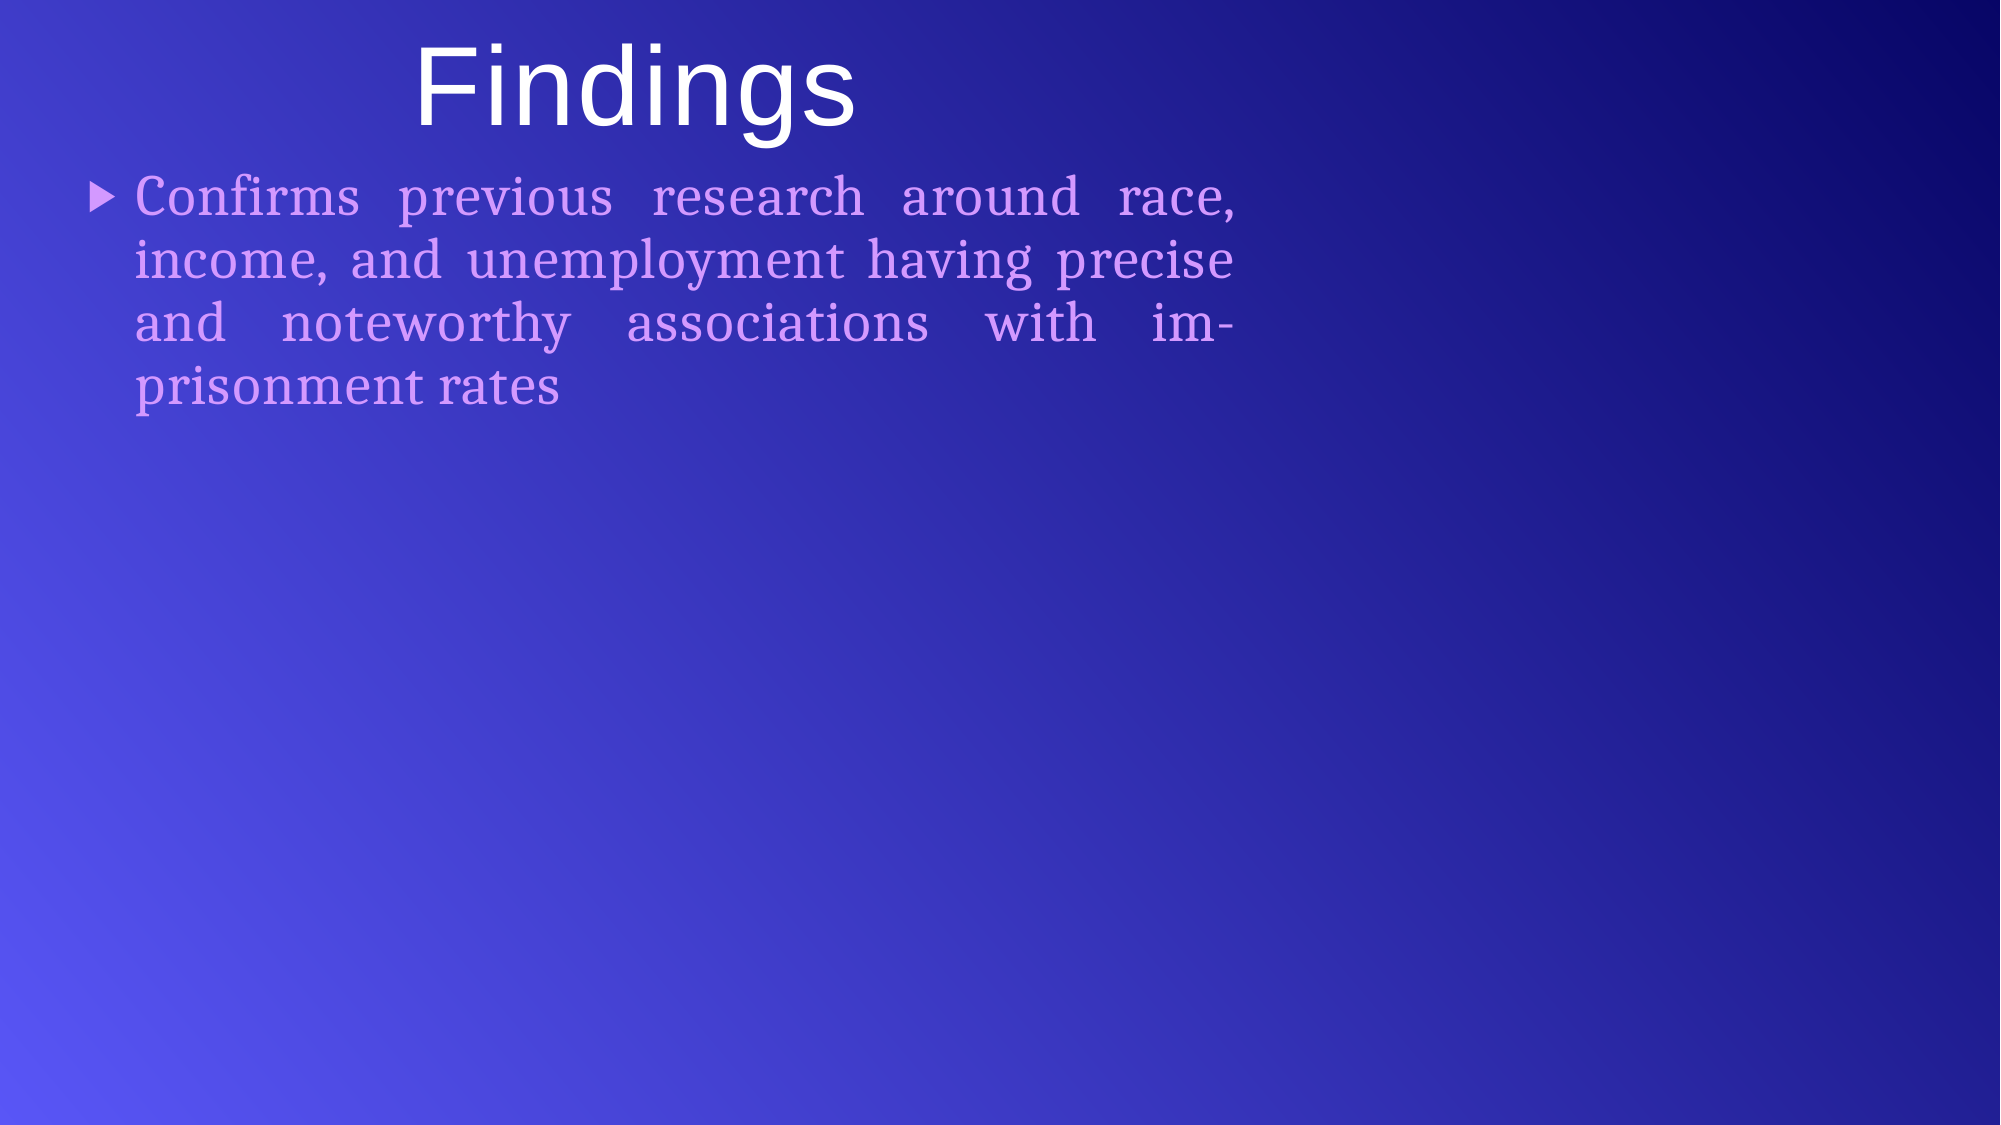

# Findings
Confirms previous research around race, income, and unemployment having precise and noteworthy associations with im-prisonment rates